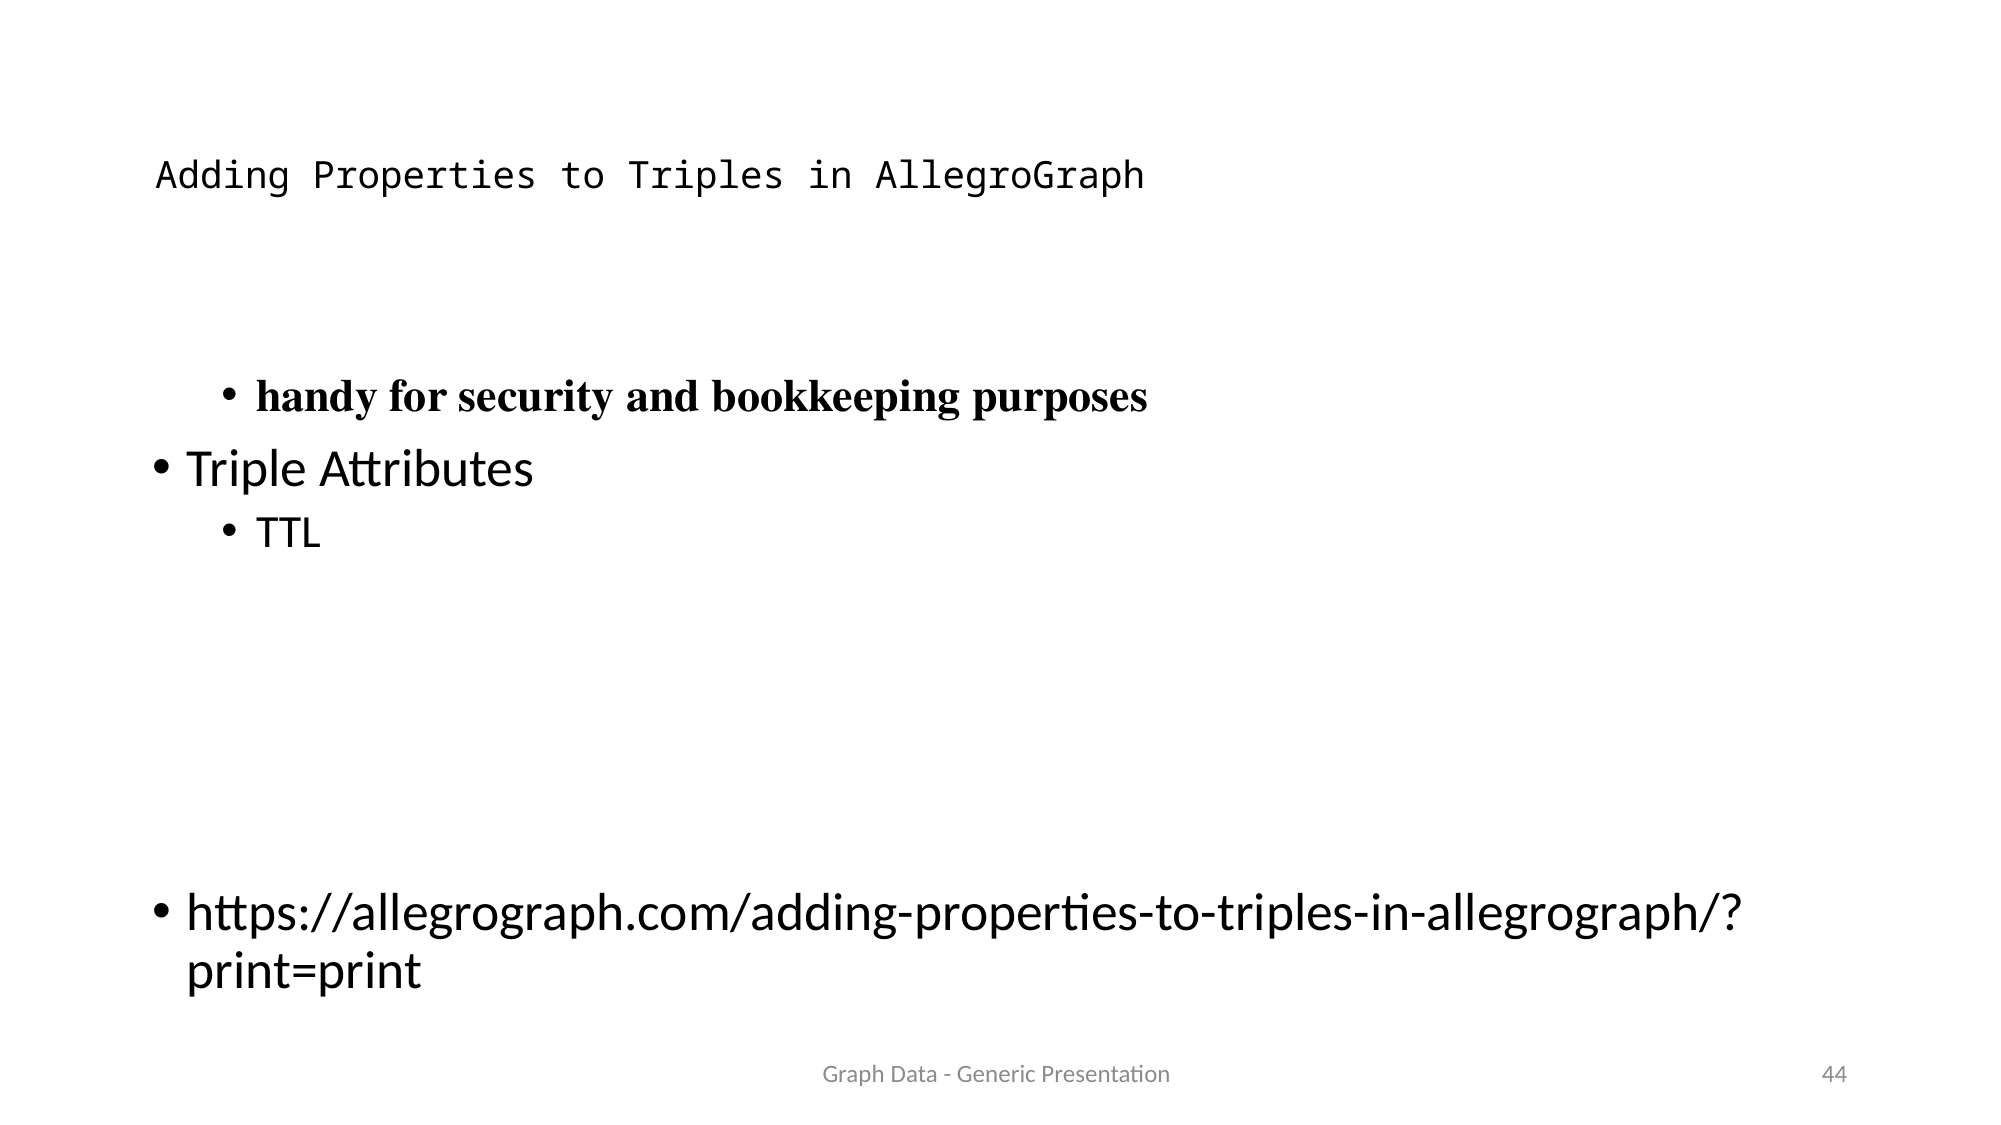

Adding Properties to Triples in AllegroGraph

handy for security and bookkeeping purposes
Triple Attributes
TTL

https://allegrograph.com/adding-properties-to-triples-in-allegrograph/?print=print
Graph Data - Generic Presentation
44